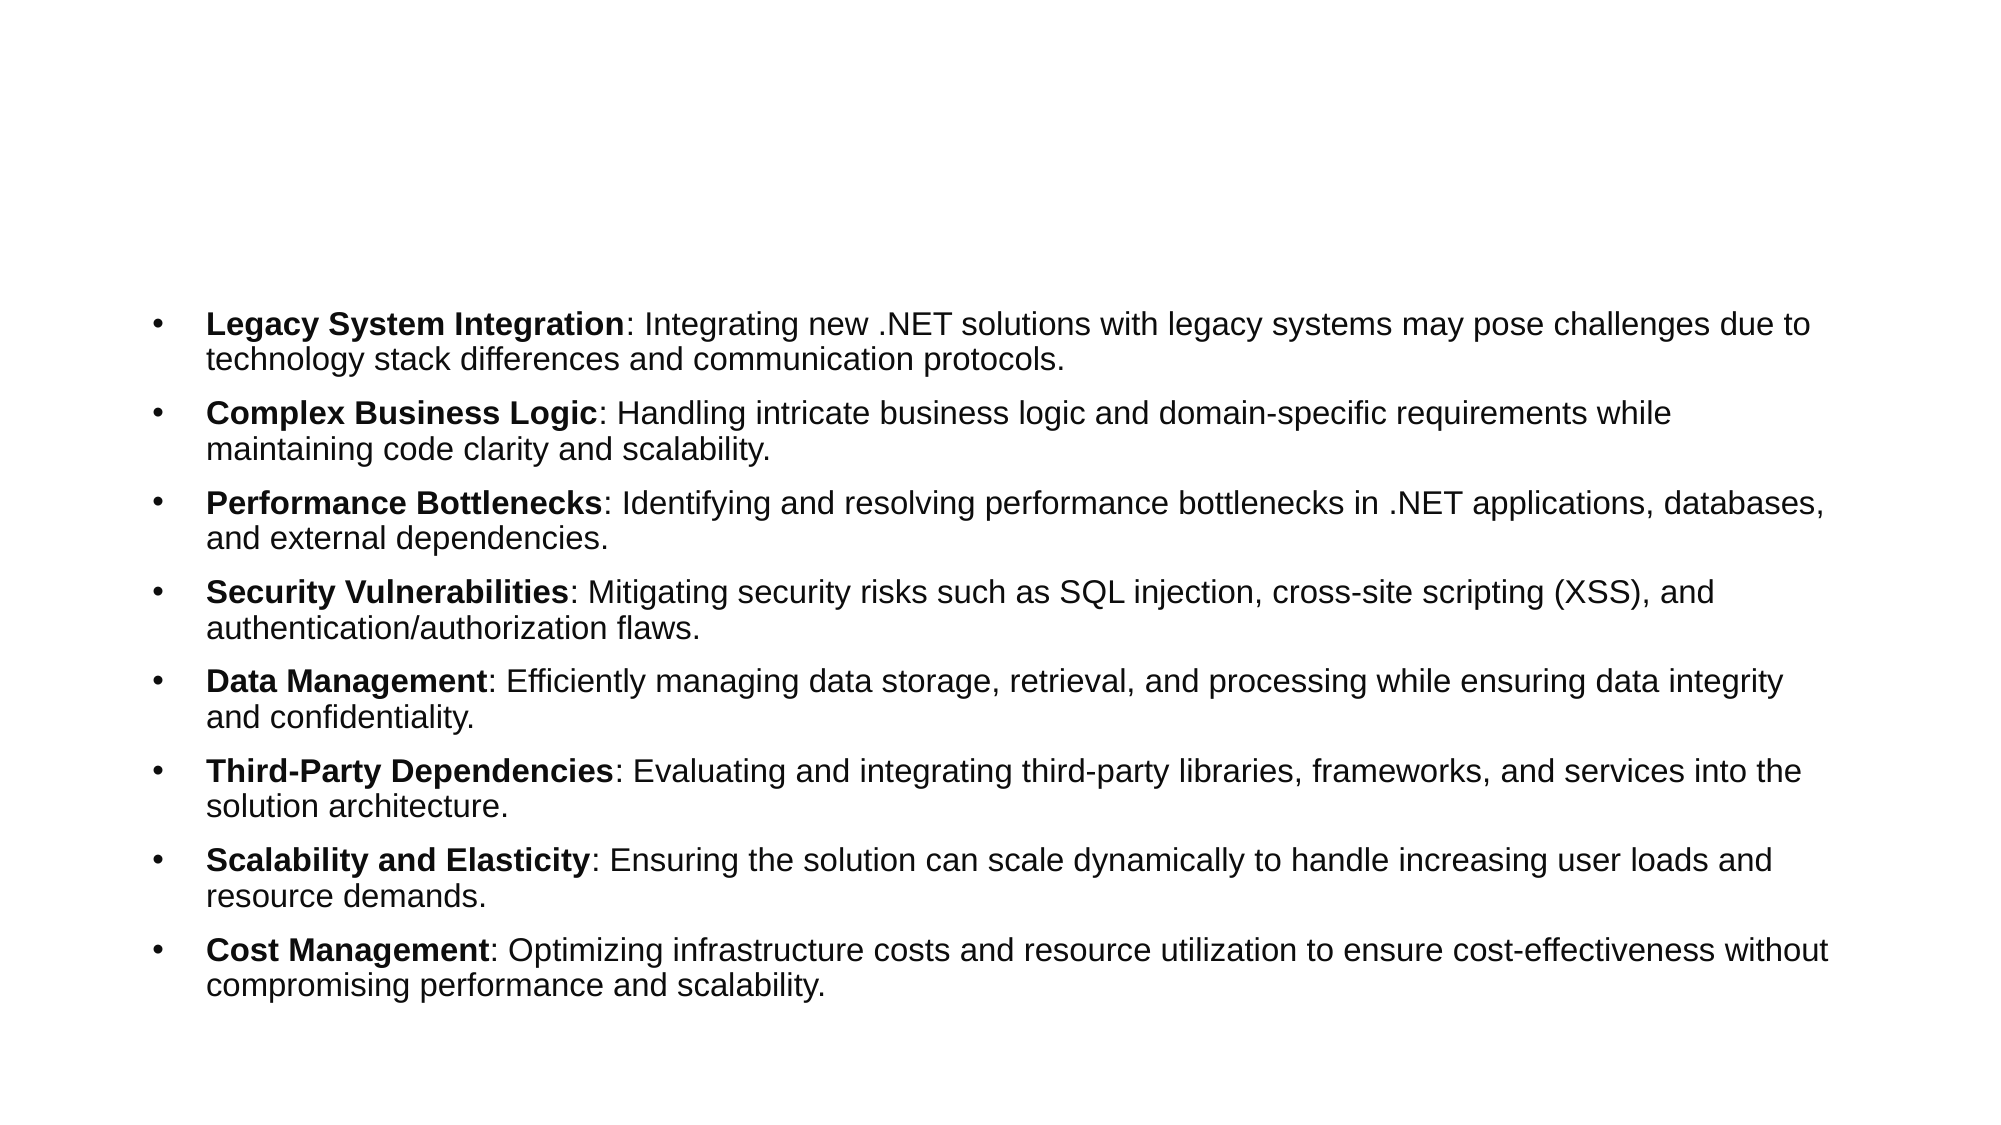

#
Legacy System Integration: Integrating new .NET solutions with legacy systems may pose challenges due to technology stack differences and communication protocols.
Complex Business Logic: Handling intricate business logic and domain-specific requirements while maintaining code clarity and scalability.
Performance Bottlenecks: Identifying and resolving performance bottlenecks in .NET applications, databases, and external dependencies.
Security Vulnerabilities: Mitigating security risks such as SQL injection, cross-site scripting (XSS), and authentication/authorization flaws.
Data Management: Efficiently managing data storage, retrieval, and processing while ensuring data integrity and confidentiality.
Third-Party Dependencies: Evaluating and integrating third-party libraries, frameworks, and services into the solution architecture.
Scalability and Elasticity: Ensuring the solution can scale dynamically to handle increasing user loads and resource demands.
Cost Management: Optimizing infrastructure costs and resource utilization to ensure cost-effectiveness without compromising performance and scalability.